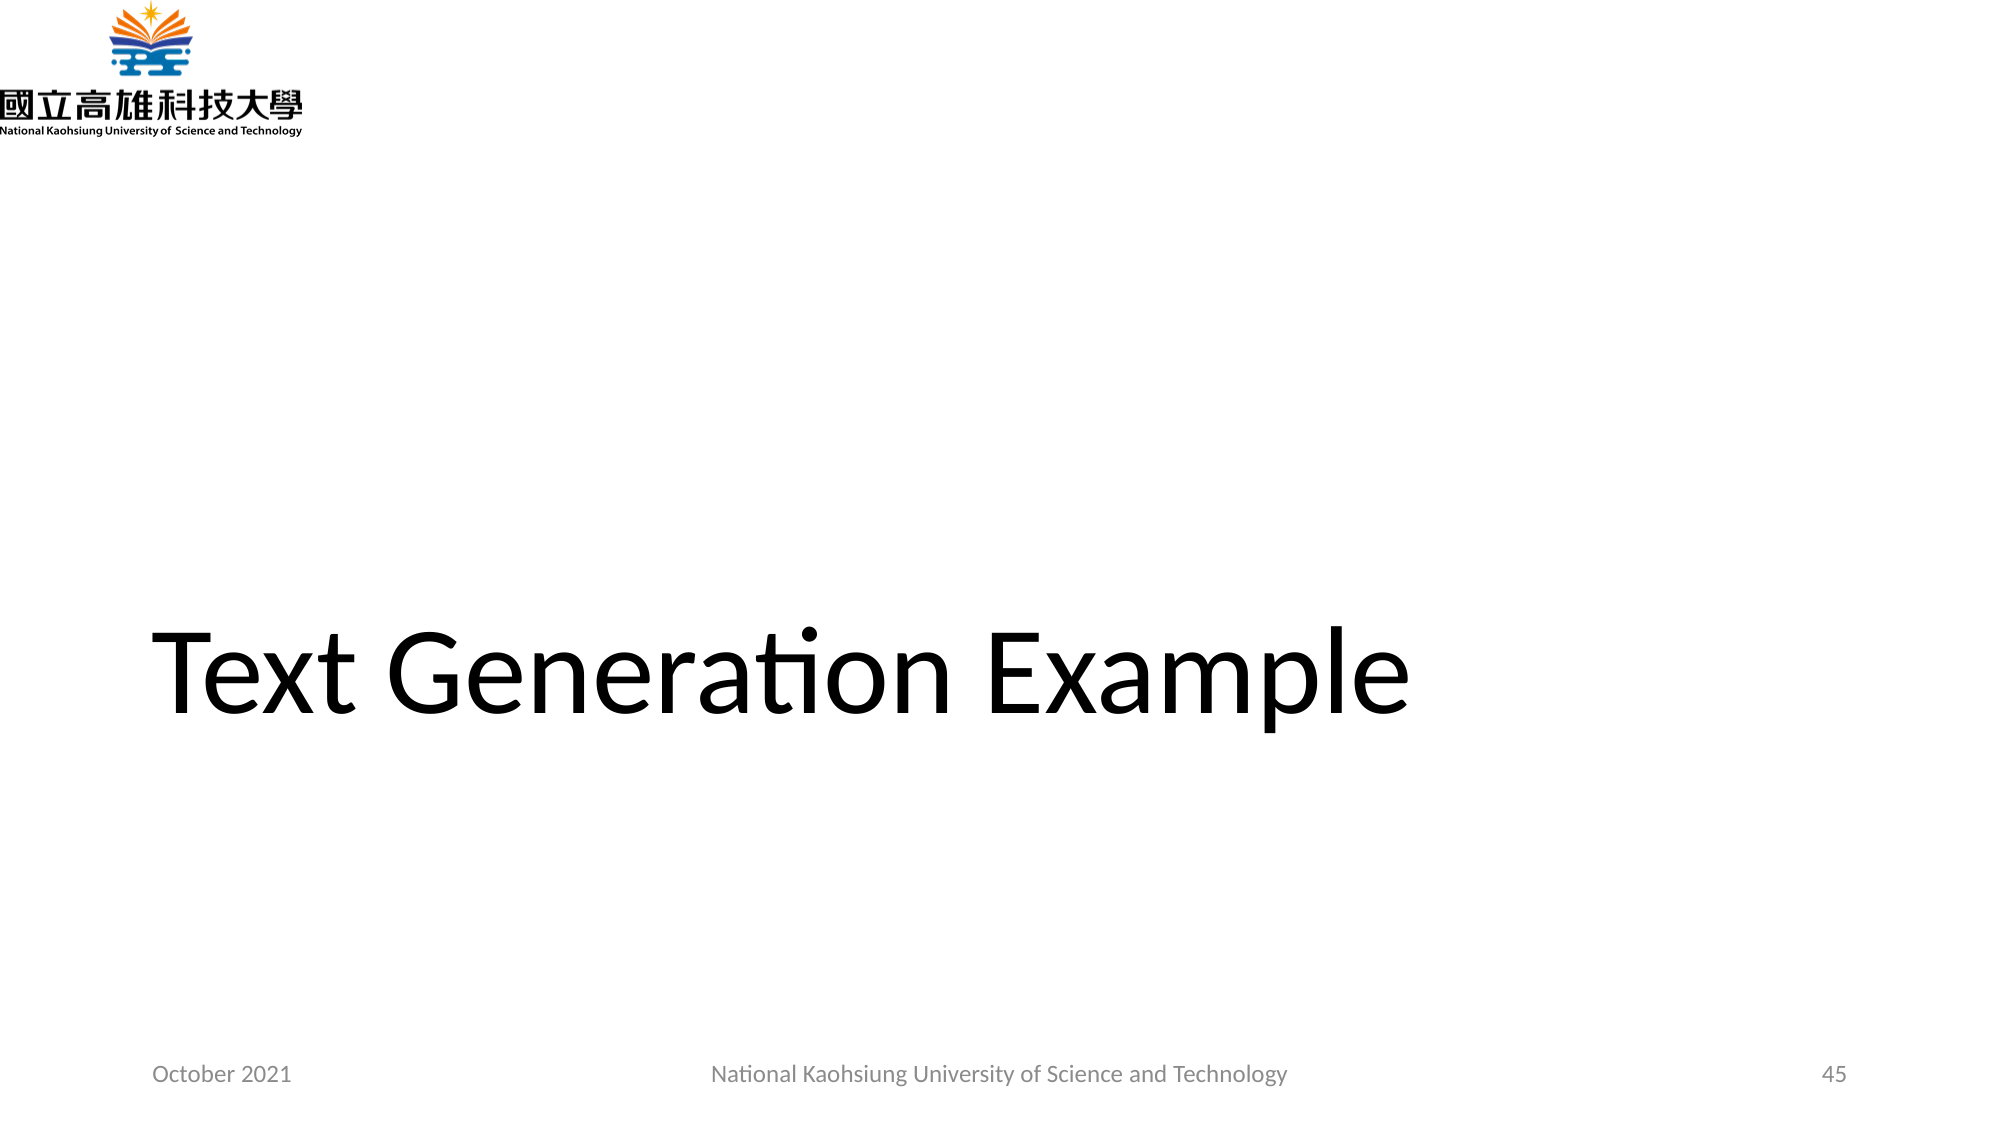

# Text Generation Example

October 2021
National Kaohsiung University of Science and Technology
45